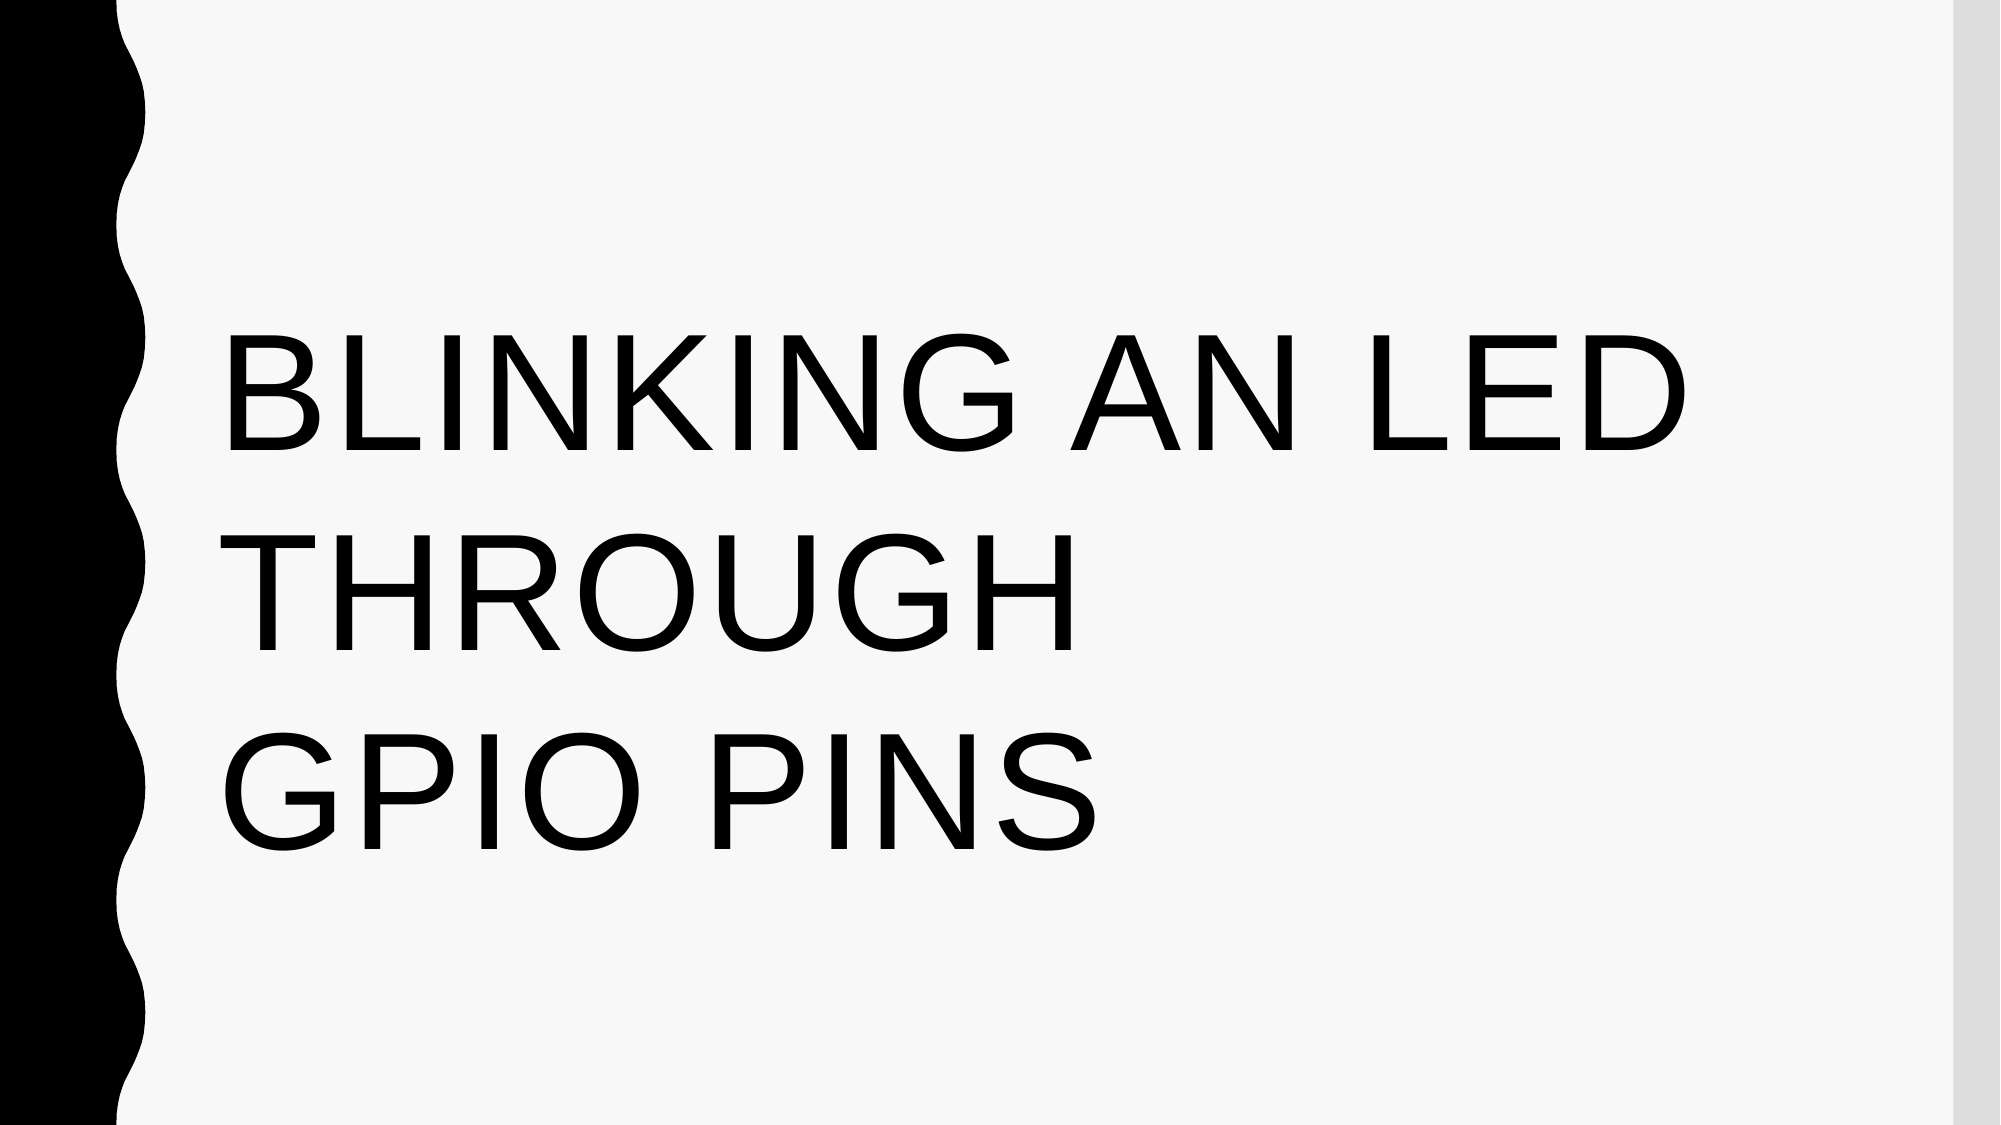

# BLINKING AN LED THROUGH GPIO PINS